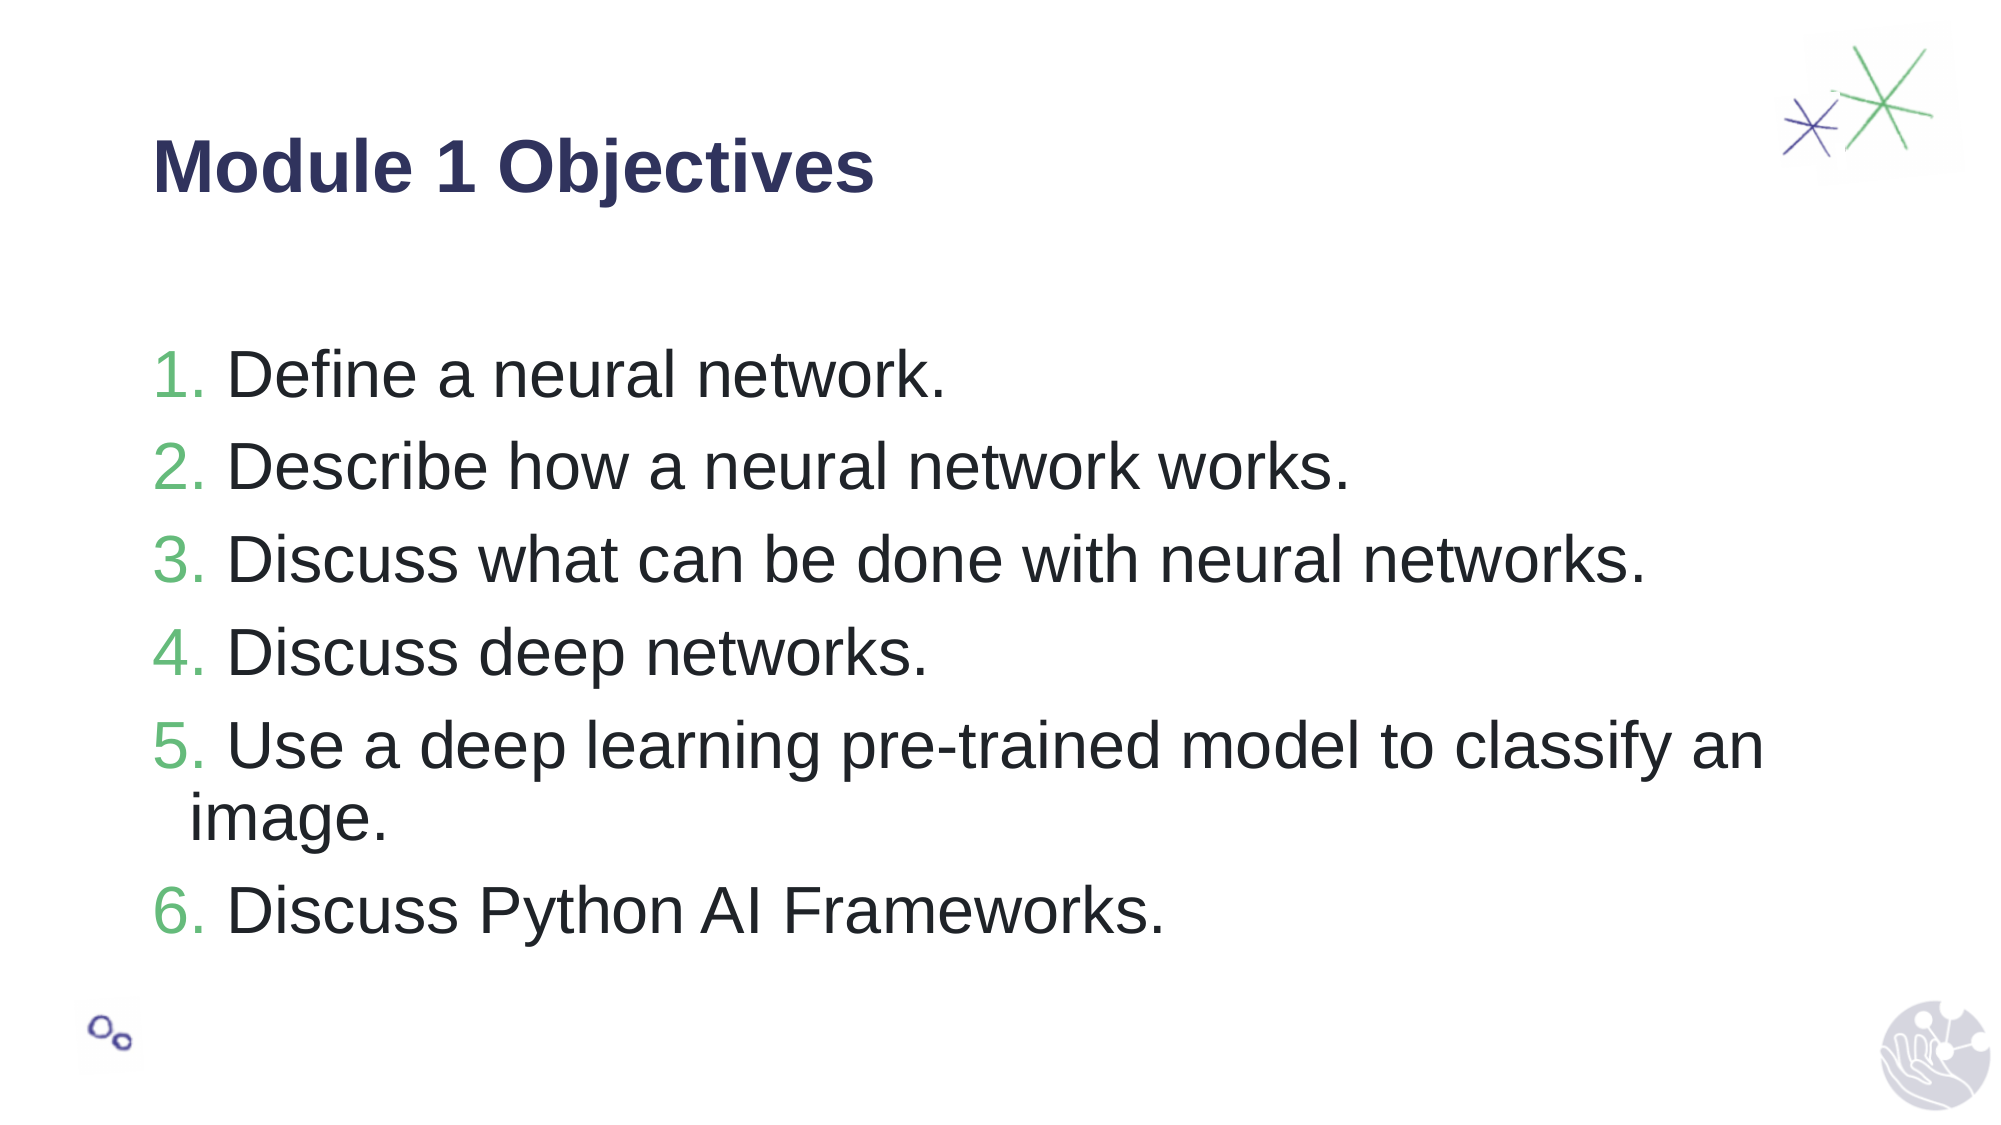

# Module 1 Objectives
 Define a neural network.
 Describe how a neural network works.
 Discuss what can be done with neural networks.
 Discuss deep networks.
 Use a deep learning pre-trained model to classify an image.
 Discuss Python AI Frameworks.